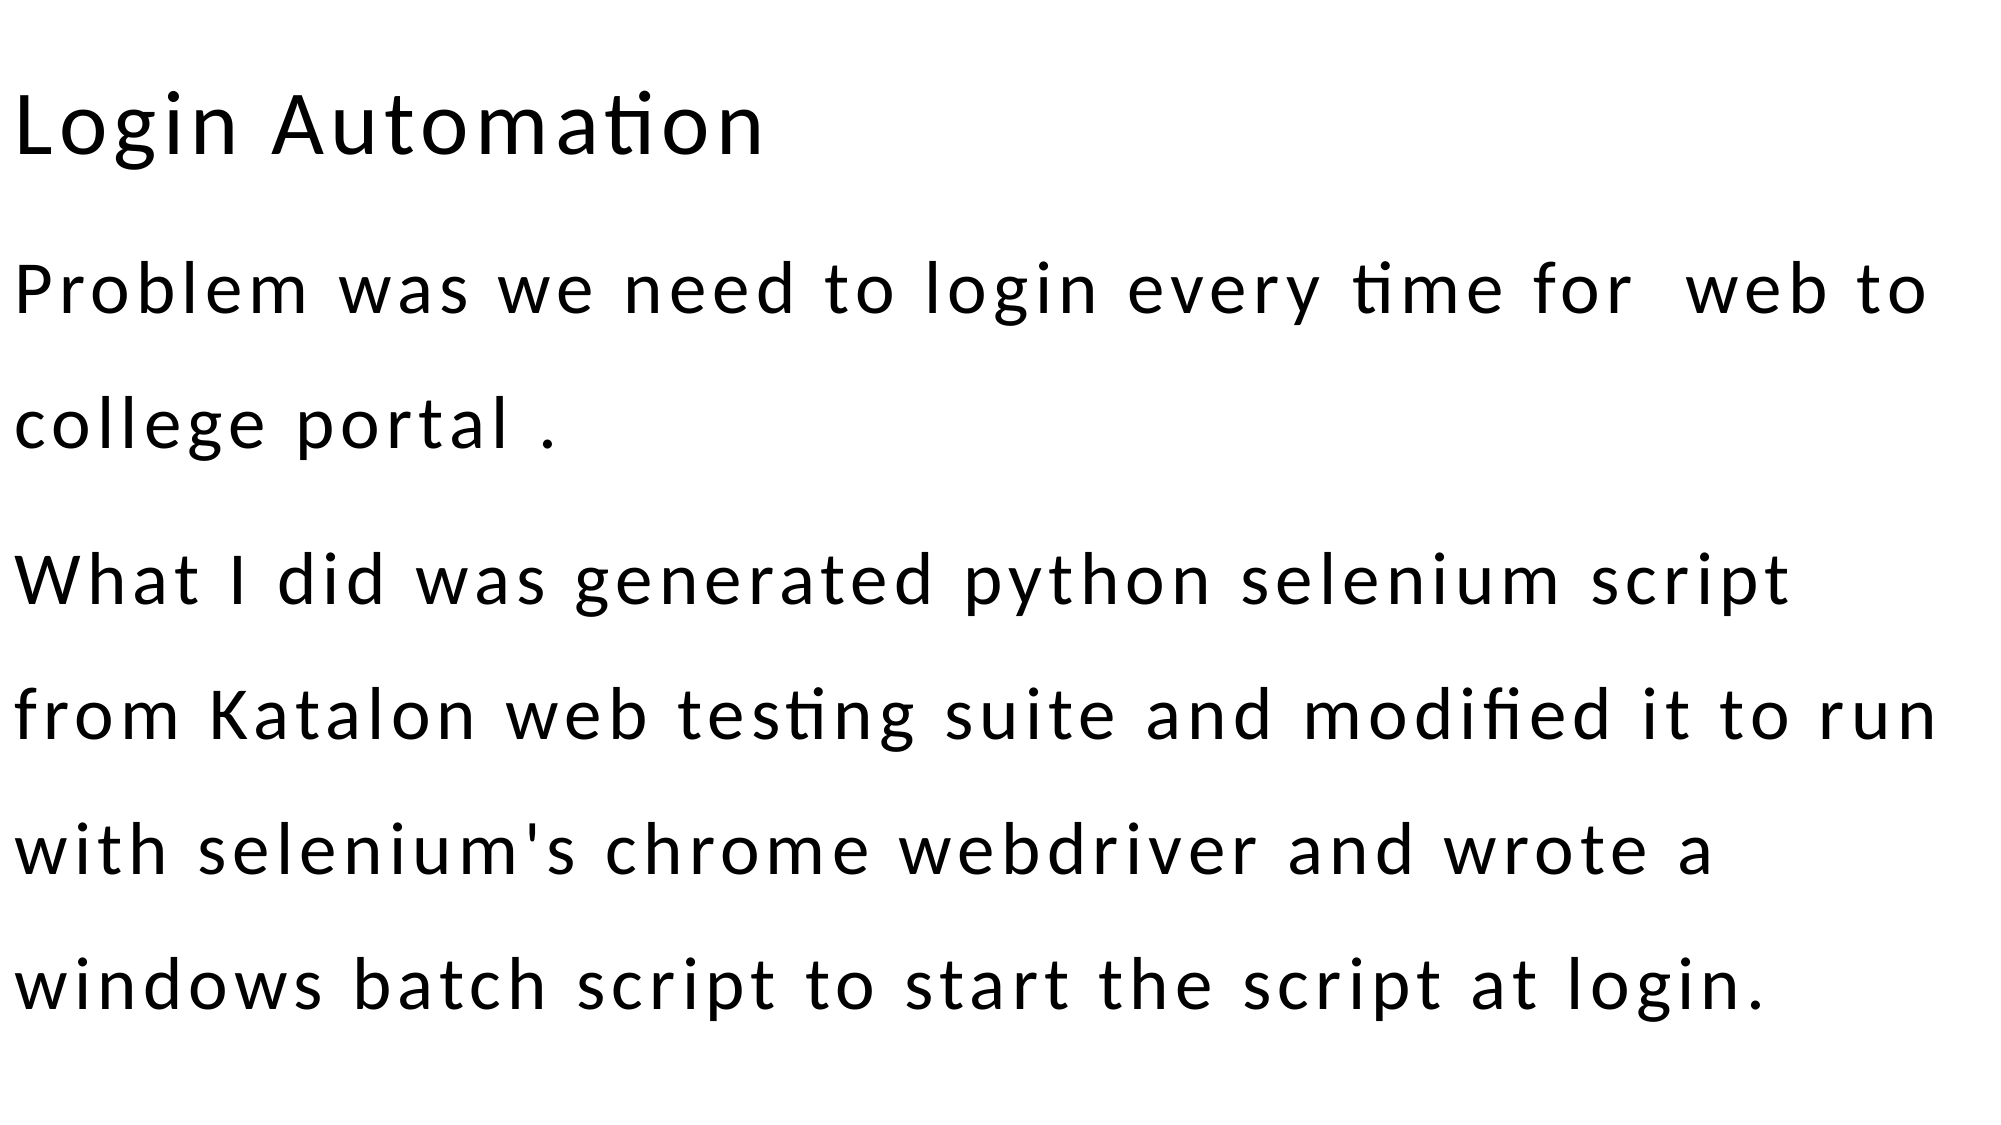

Login Automation
Problem was we need to login every time for  web to college portal .
What I did was generated python selenium script from Katalon web testing suite and modified it to run with selenium's chrome webdriver and wrote a windows batch script to start the script at login.